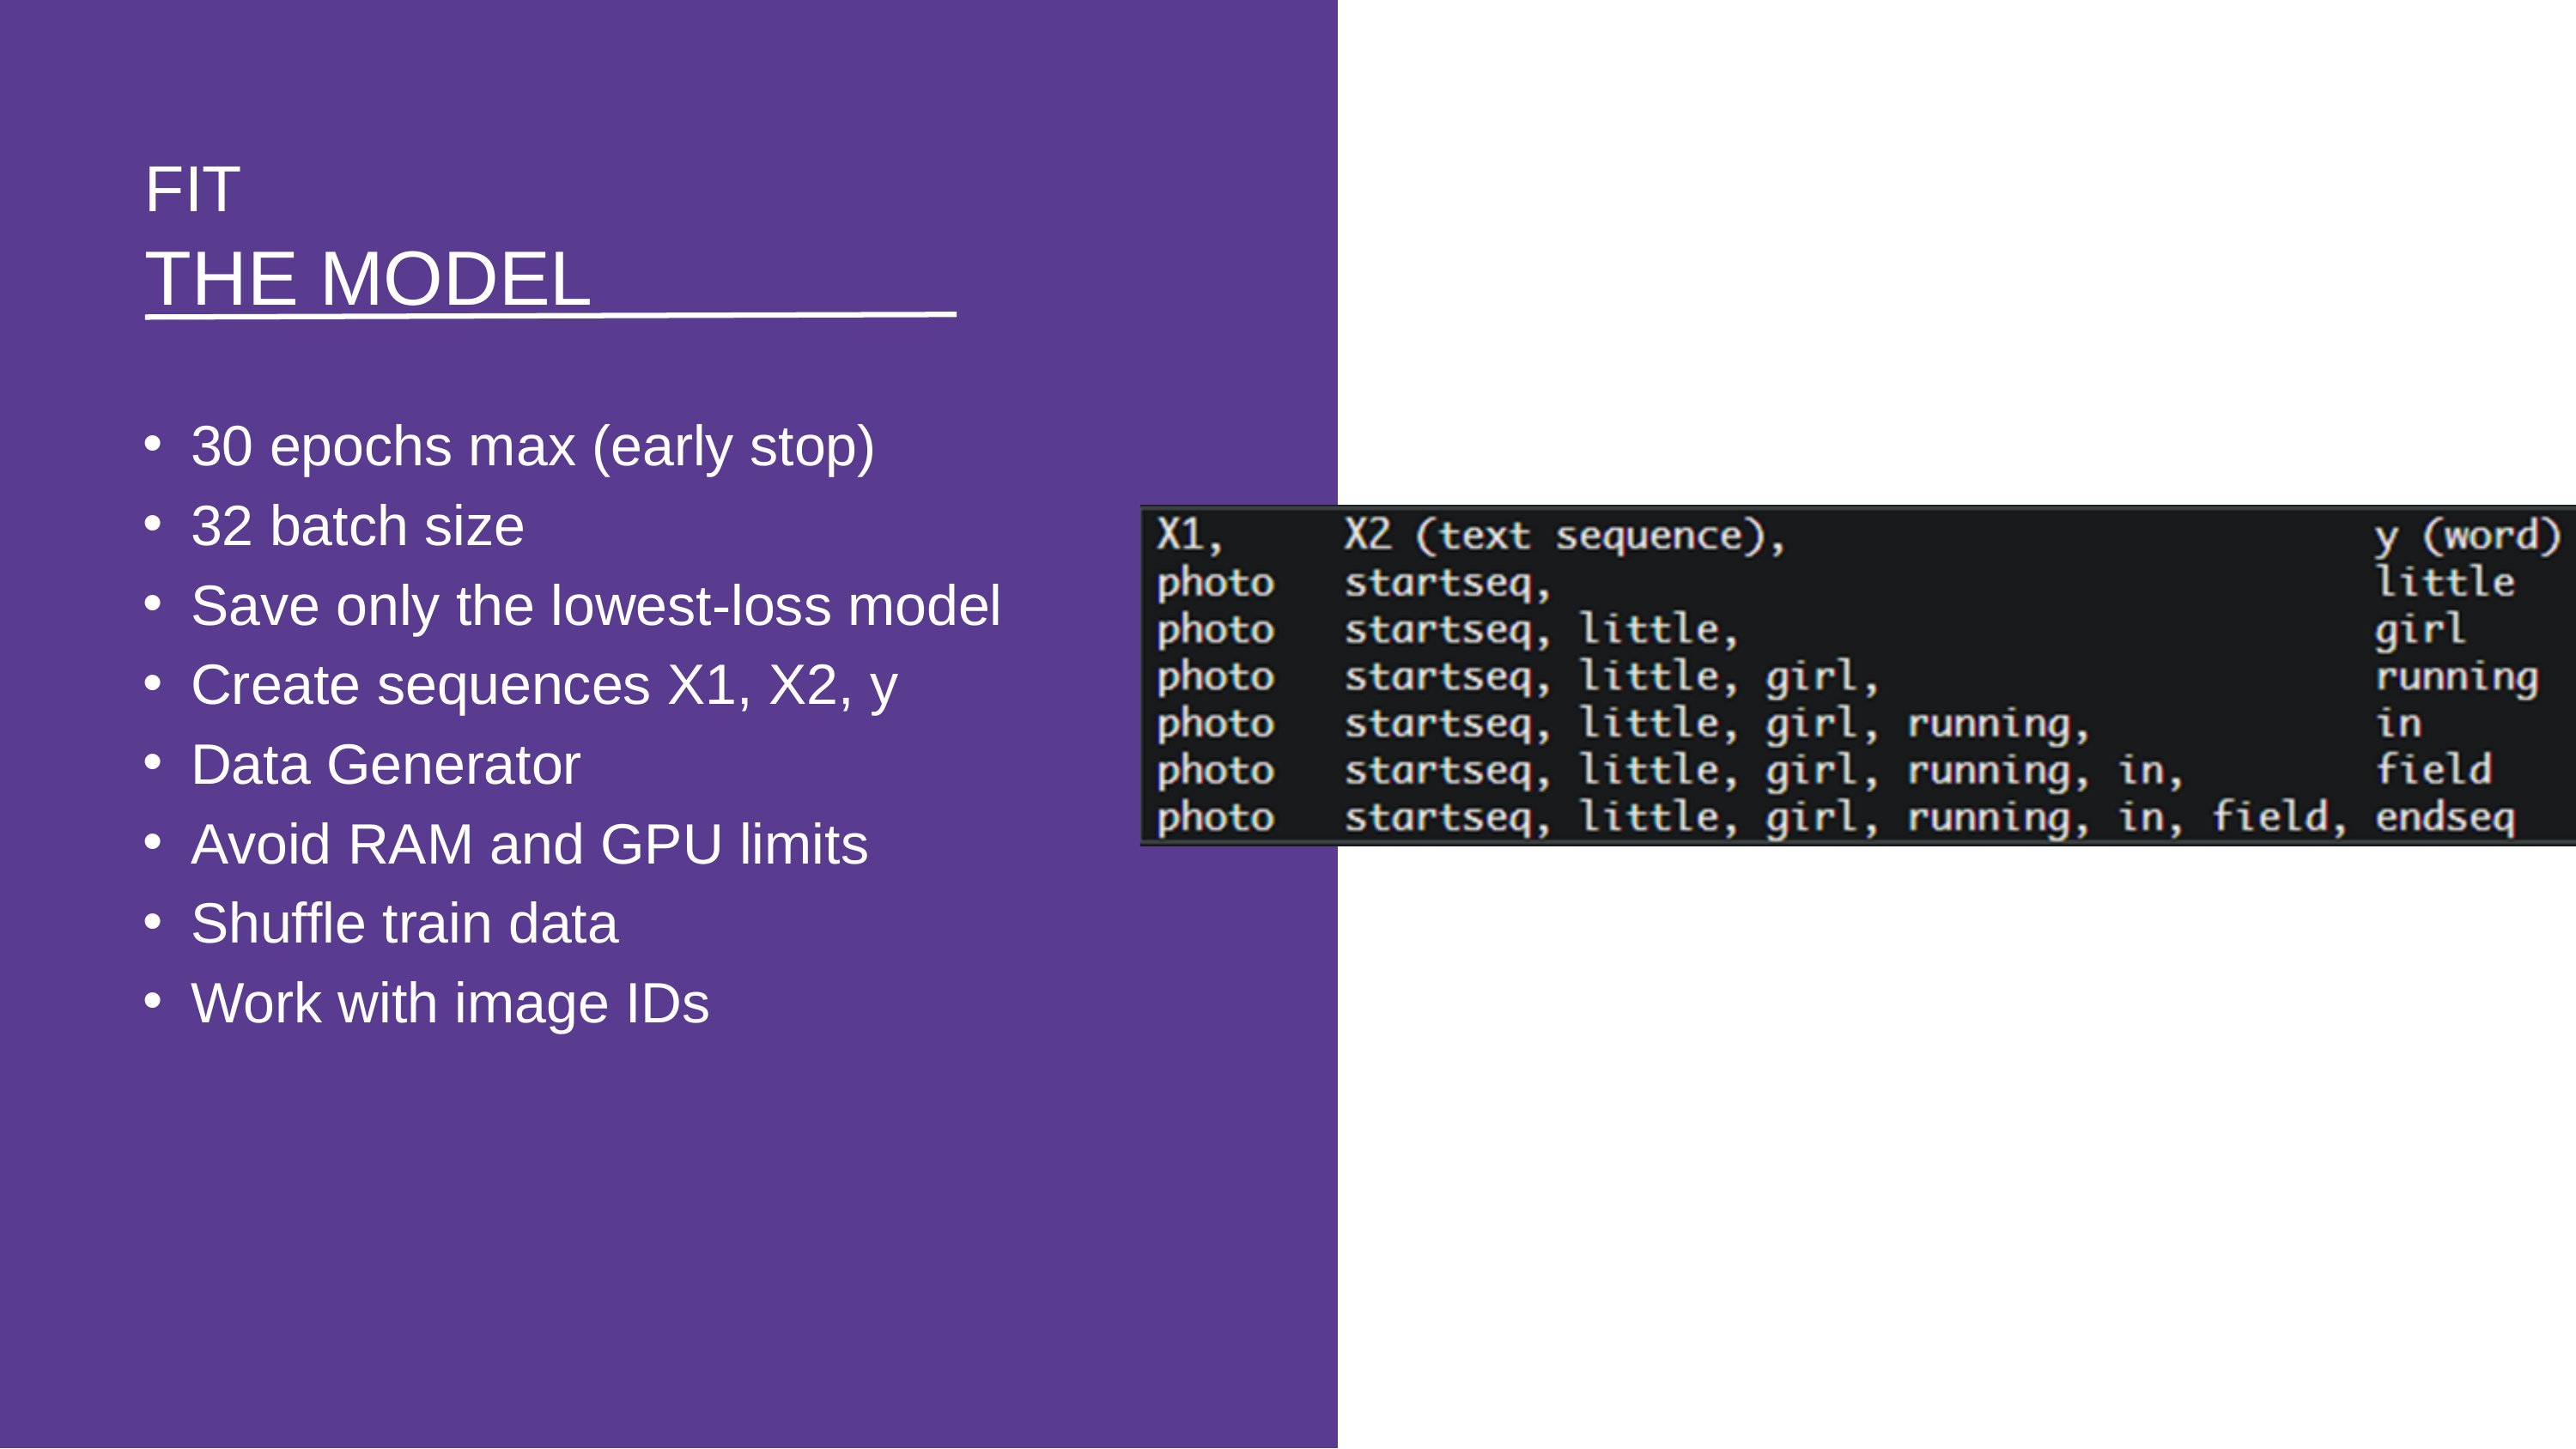

FIT
THE MODEL

30 epochs max (early stop)
32 batch size
Save only the lowest-loss model
Create sequences X1, X2, y
Data Generator
Avoid RAM and GPU limits
Shuffle train data
Work with image IDs